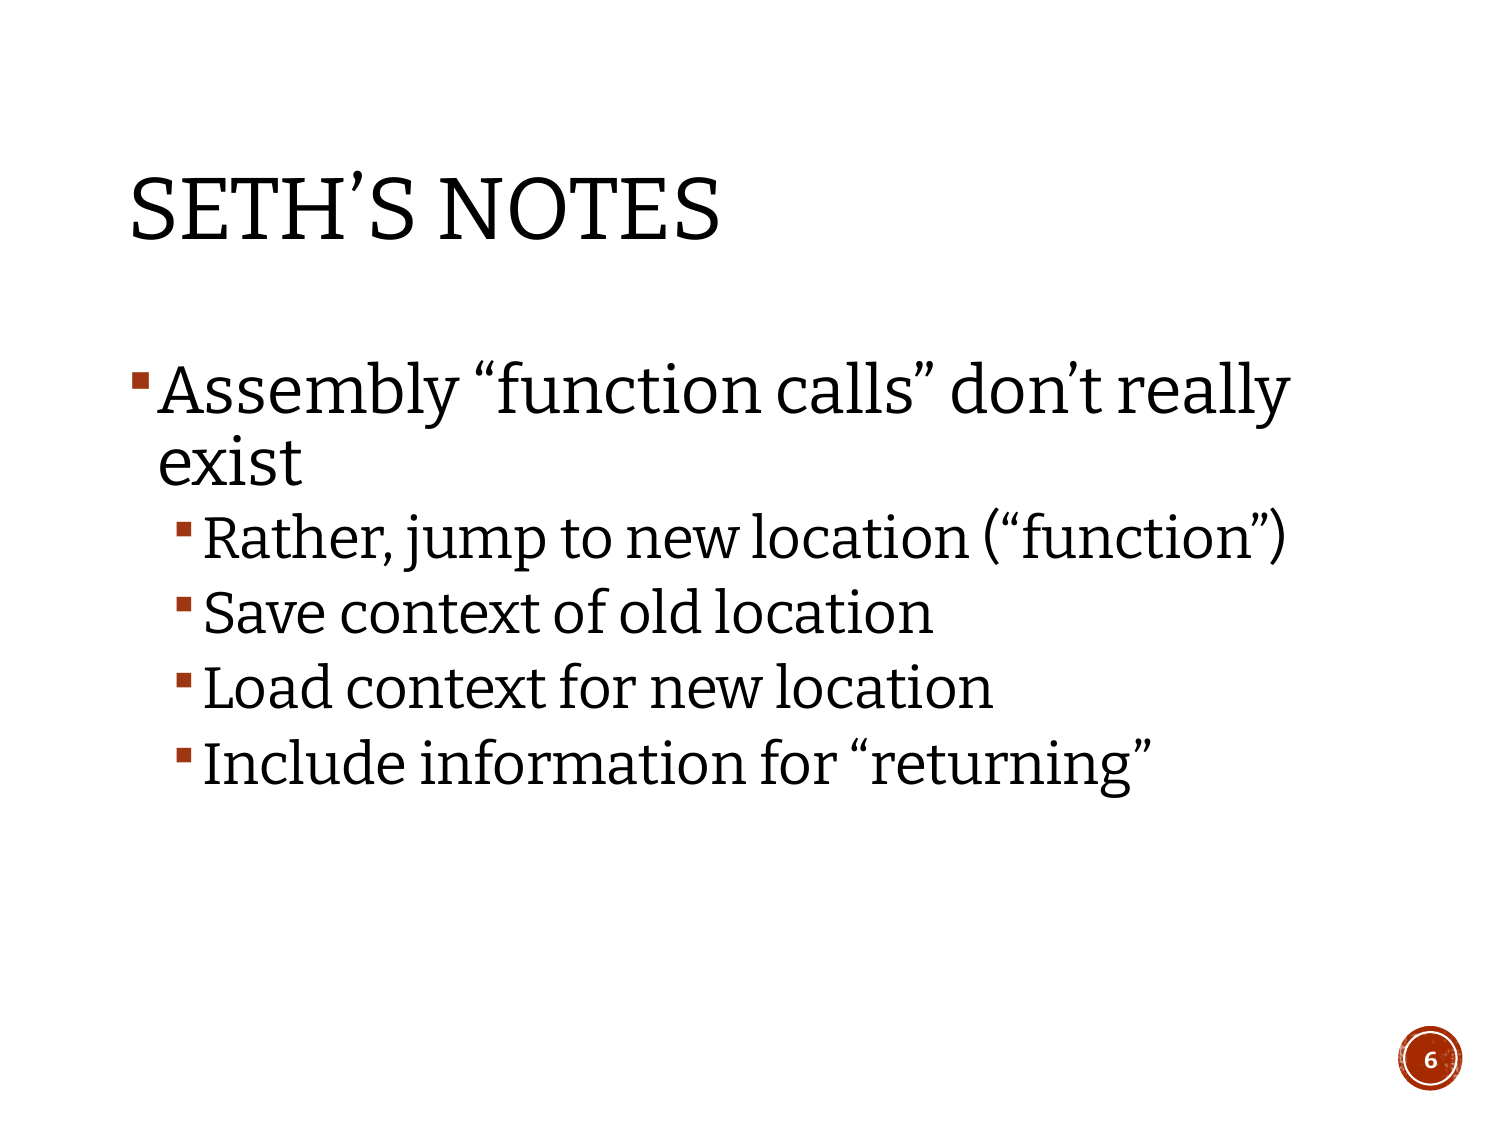

# Seth’s Notes
Assembly “function calls” don’t really exist
Rather, jump to new location (“function”)
Save context of old location
Load context for new location
Include information for “returning”
6